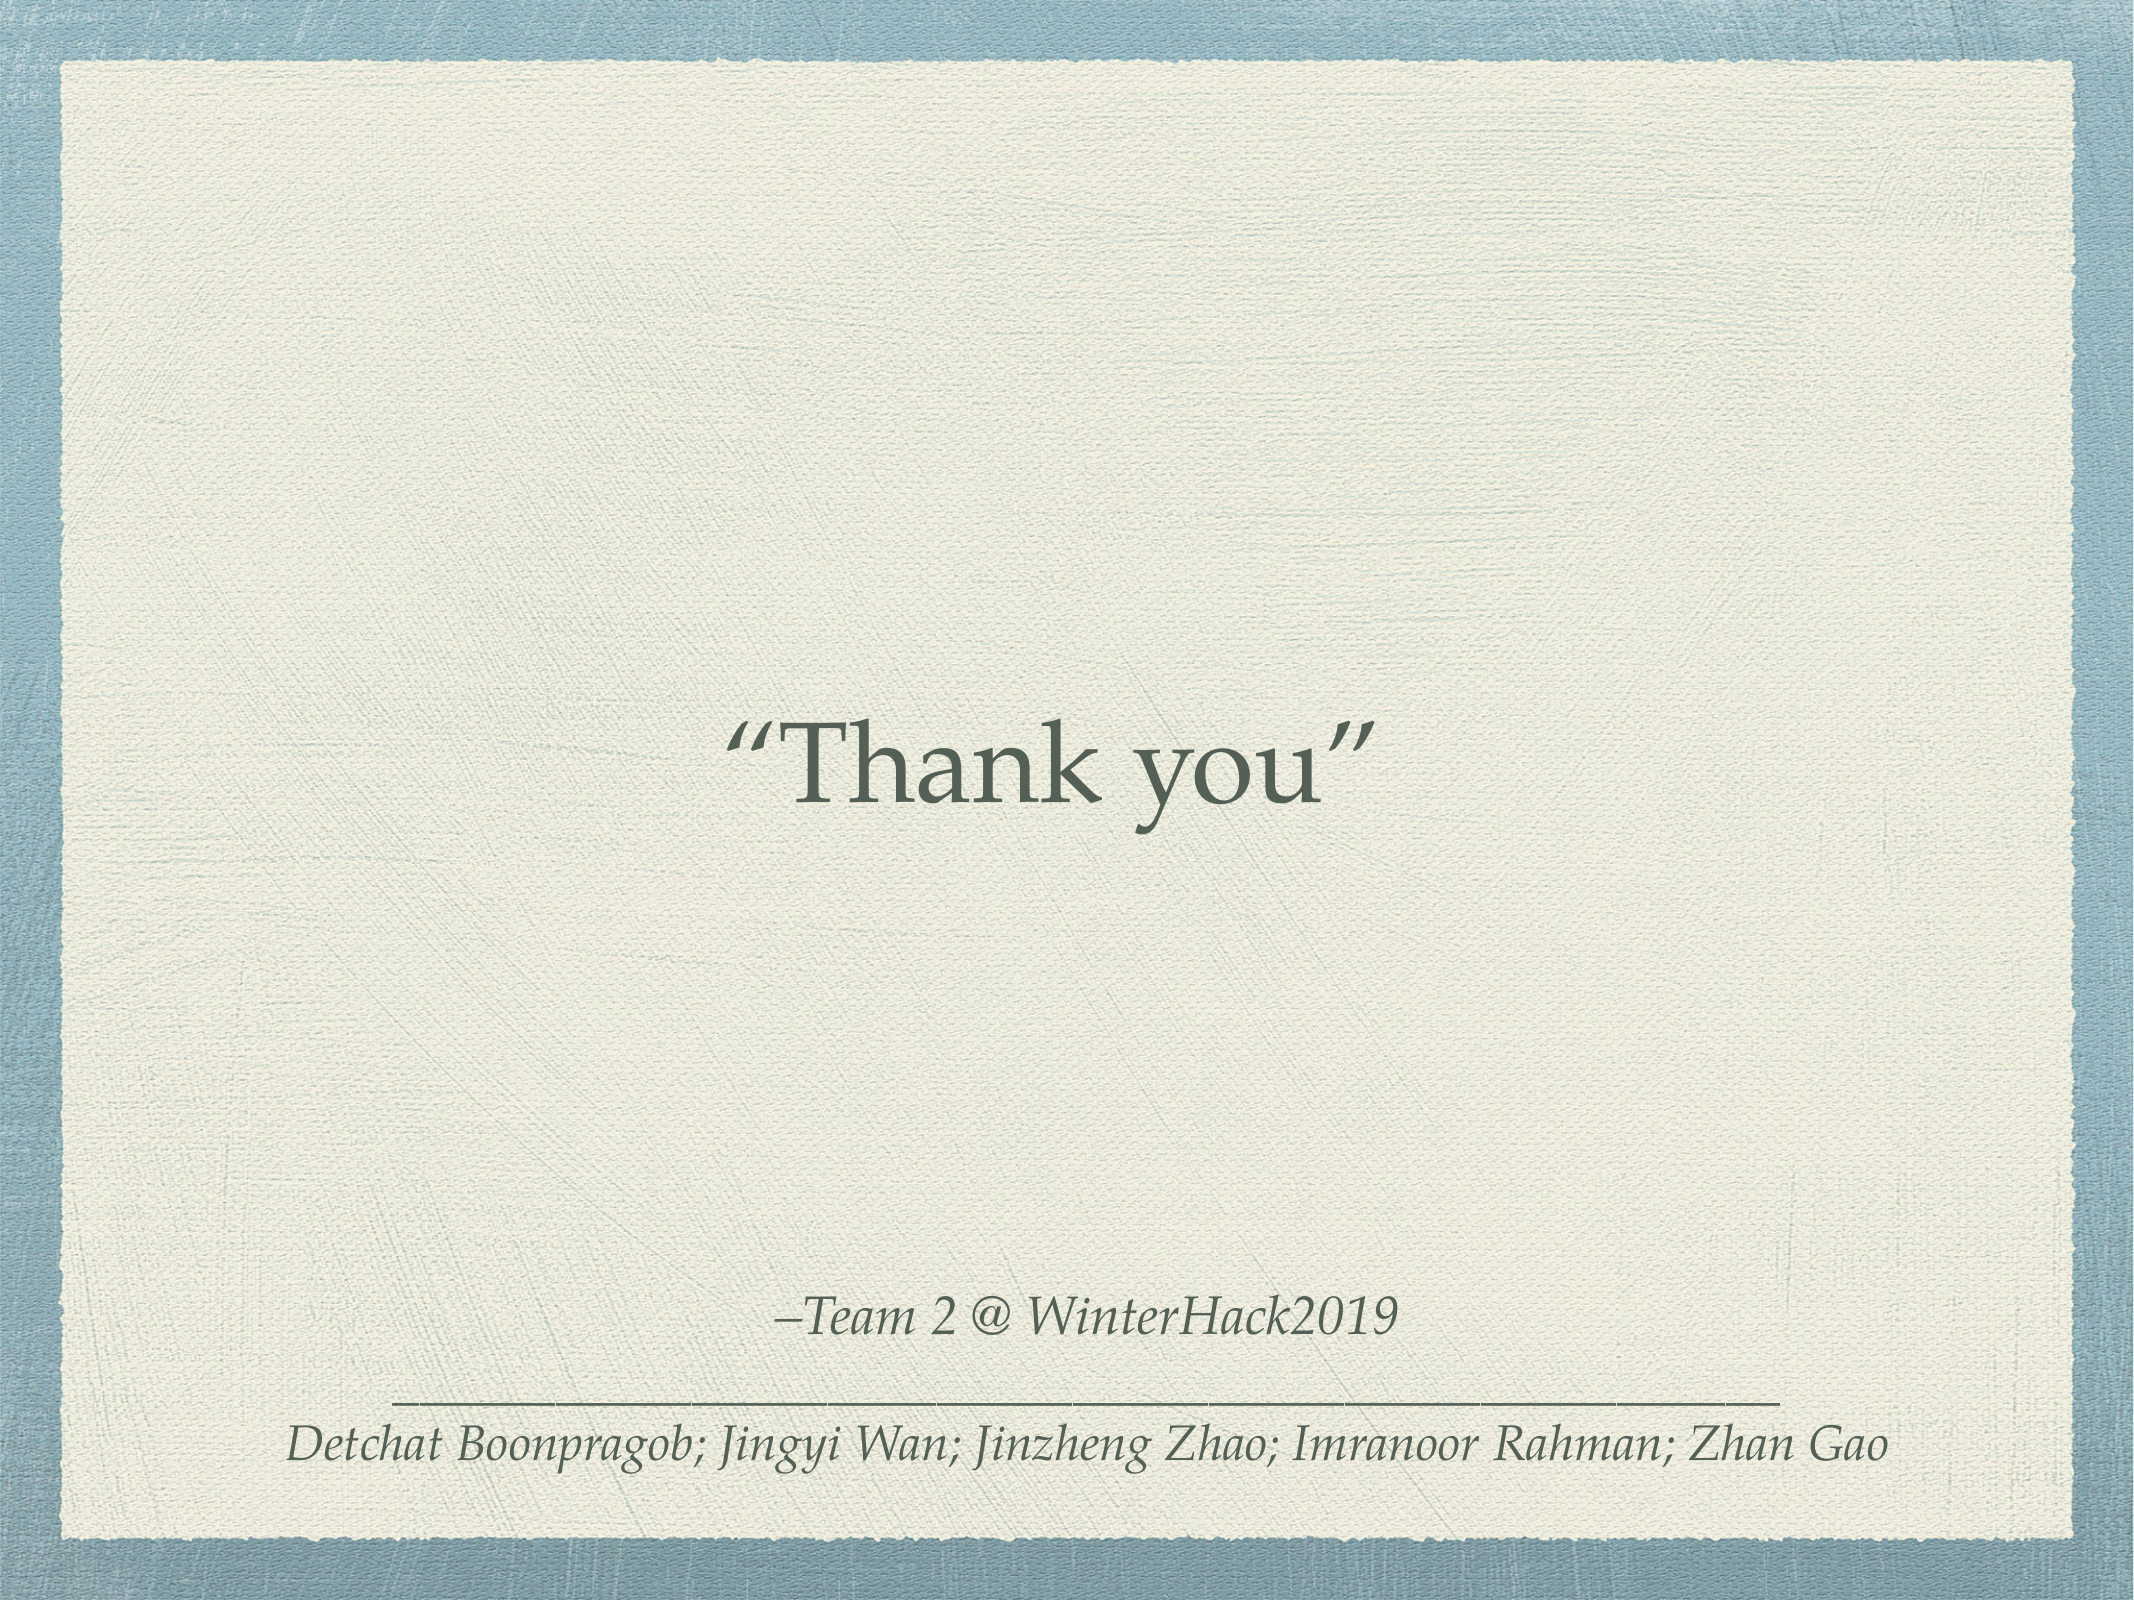

“Thank you”
–Team 2 @ WinterHack2019
___________________________________________________
Detchat Boonpragob; Jingyi Wan; Jinzheng Zhao; Imranoor Rahman; Zhan Gao